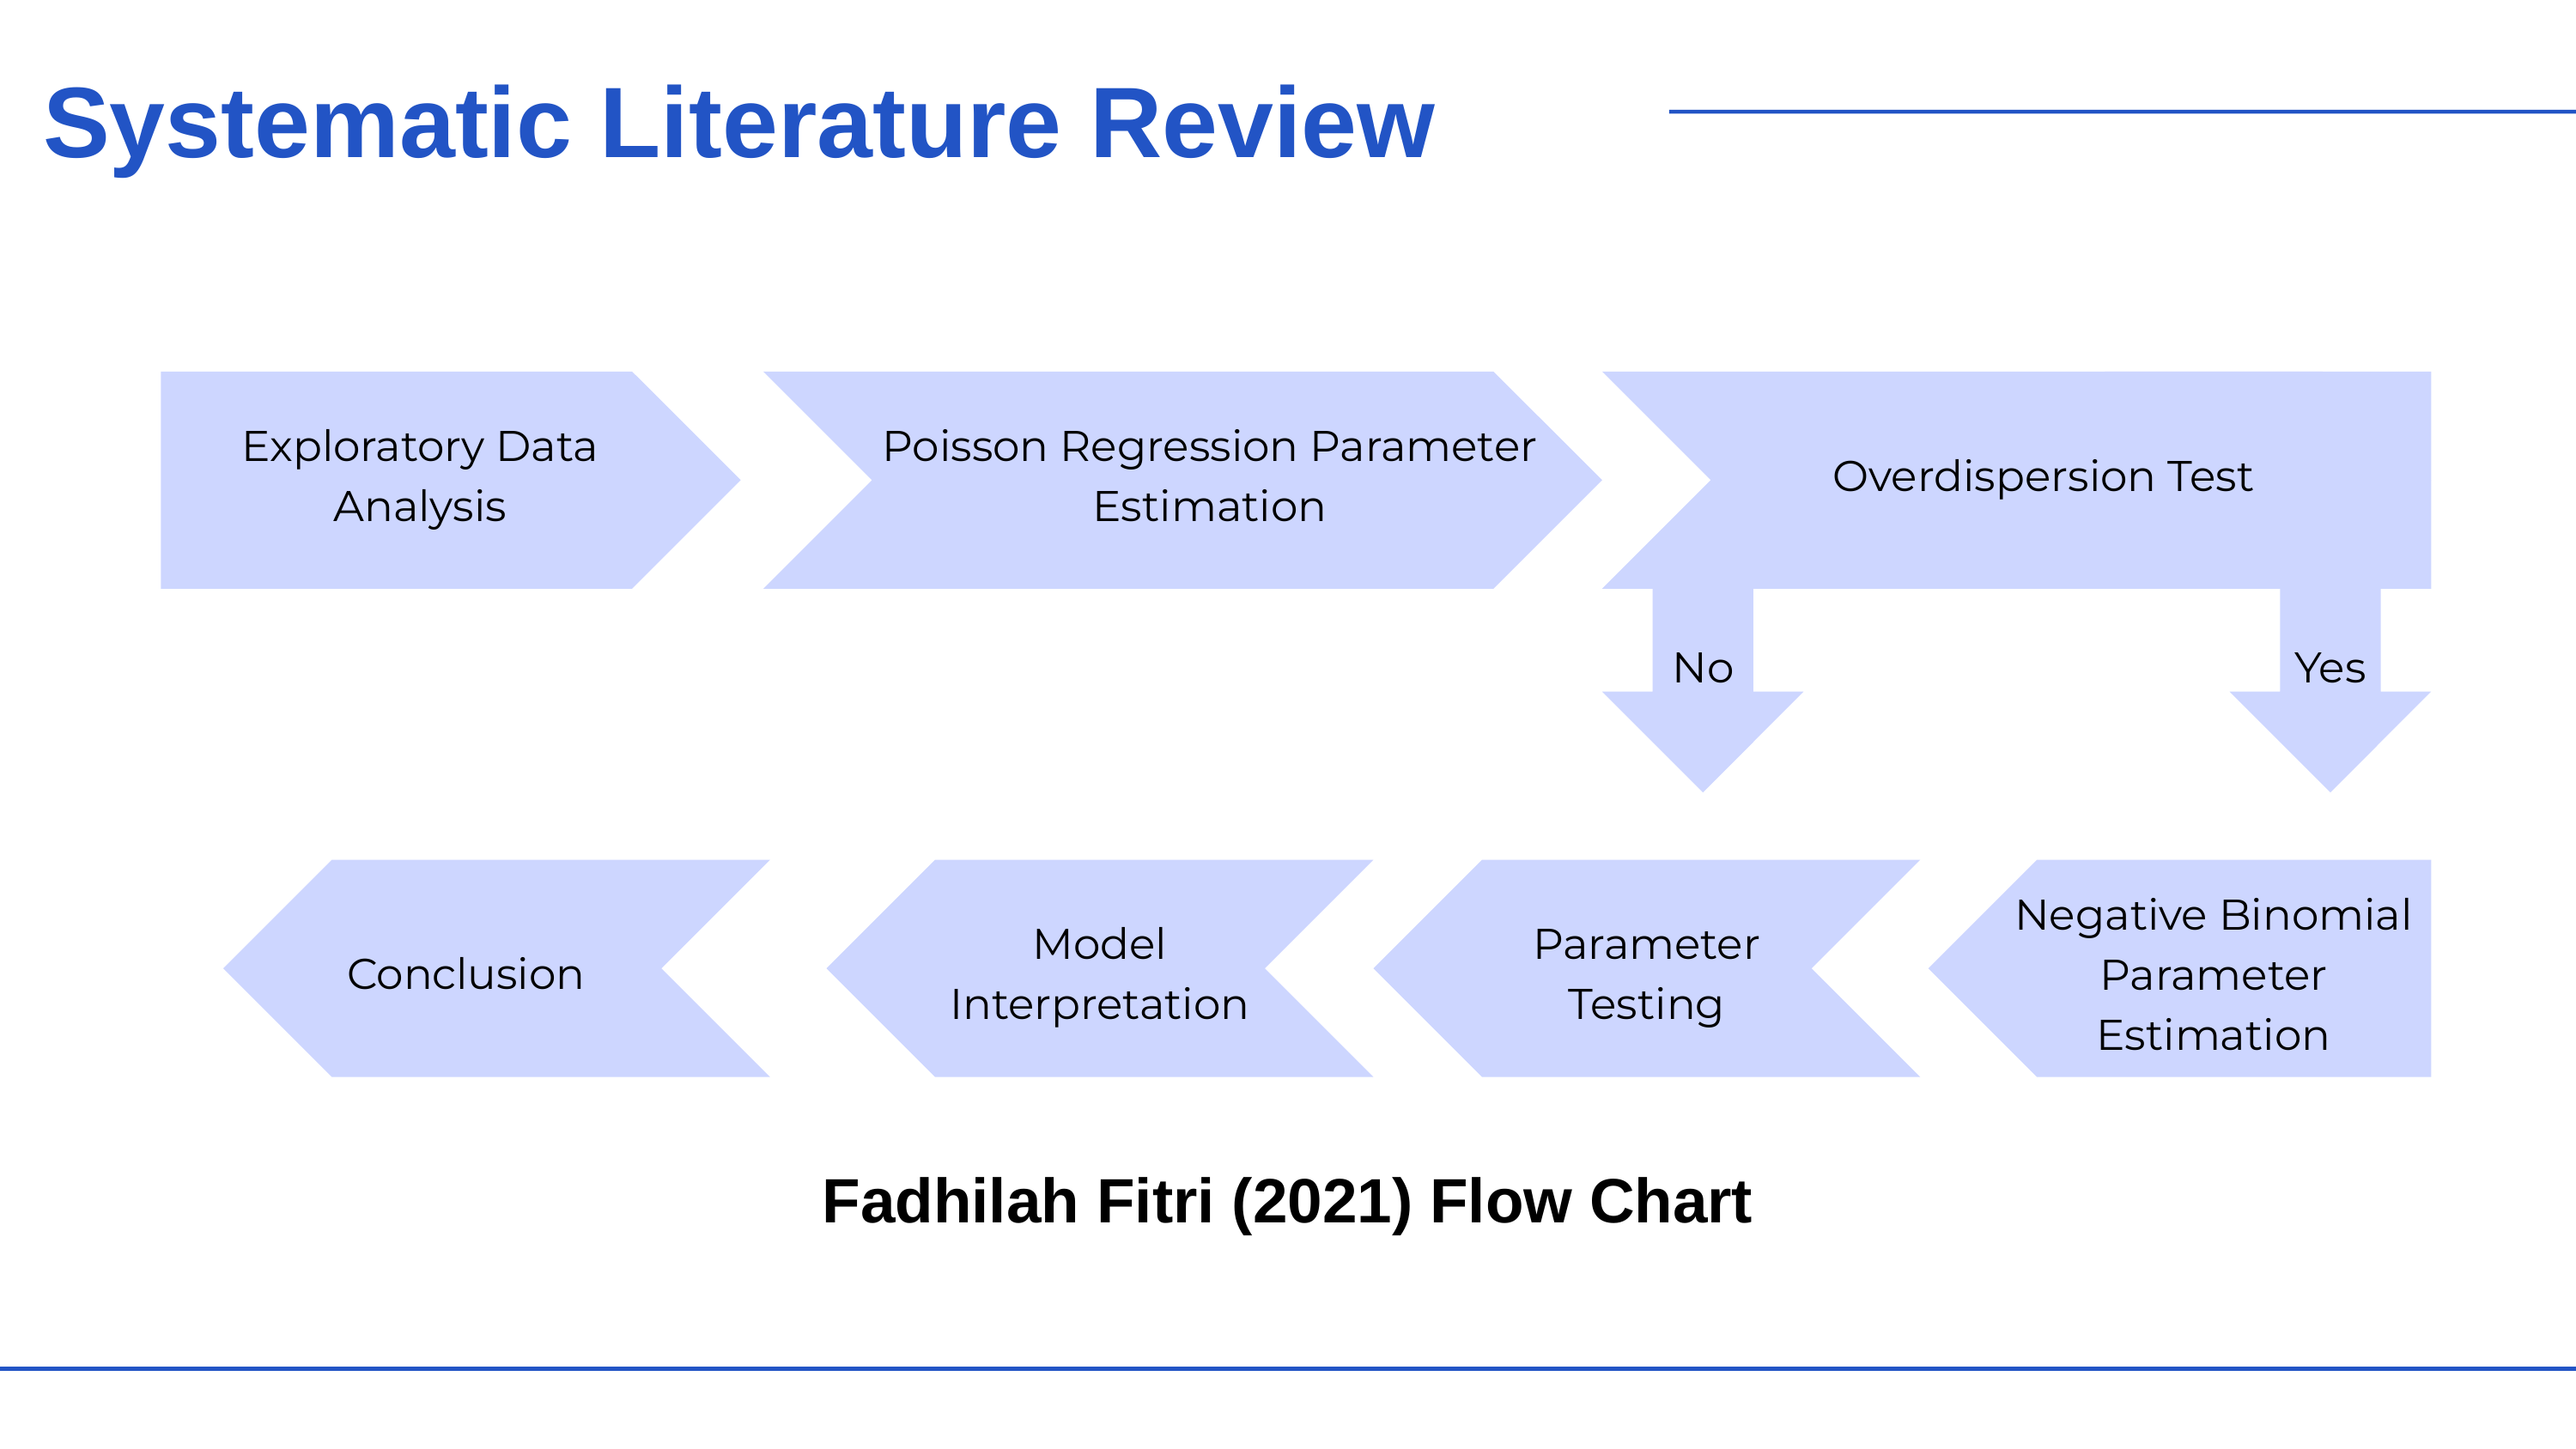

Systematic Literature Review

Exploratory Data Analysis

Poisson Regression Parameter Estimation

Overdispersion Test

No

Yes

Negative Binomial Parameter Estimation
Model Interpretation
Parameter Testing
Conclusion
Fadhilah Fitri (2021) Flow Chart